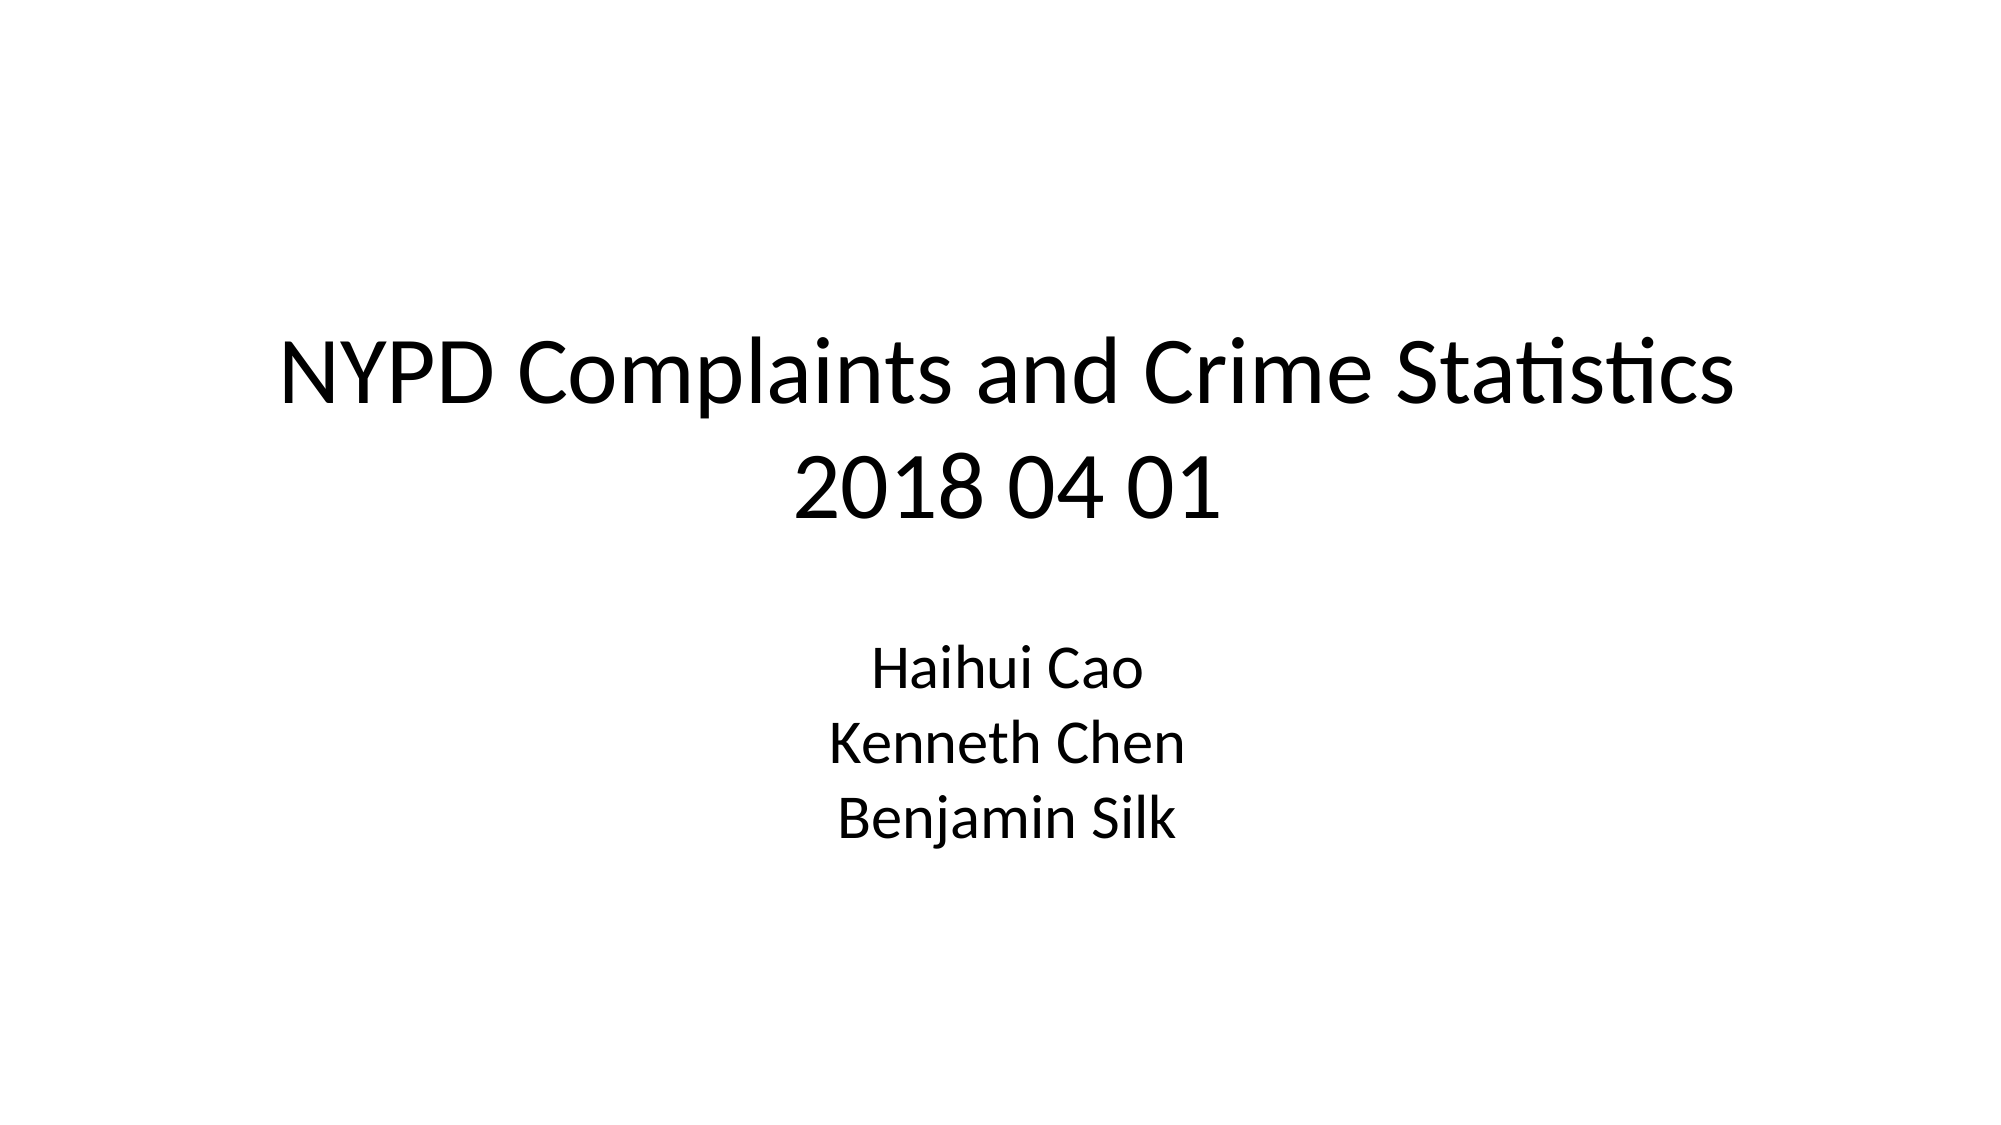

NYPD Complaints and Crime Statistics
2018 04 01
Haihui Cao
Kenneth Chen
Benjamin Silk